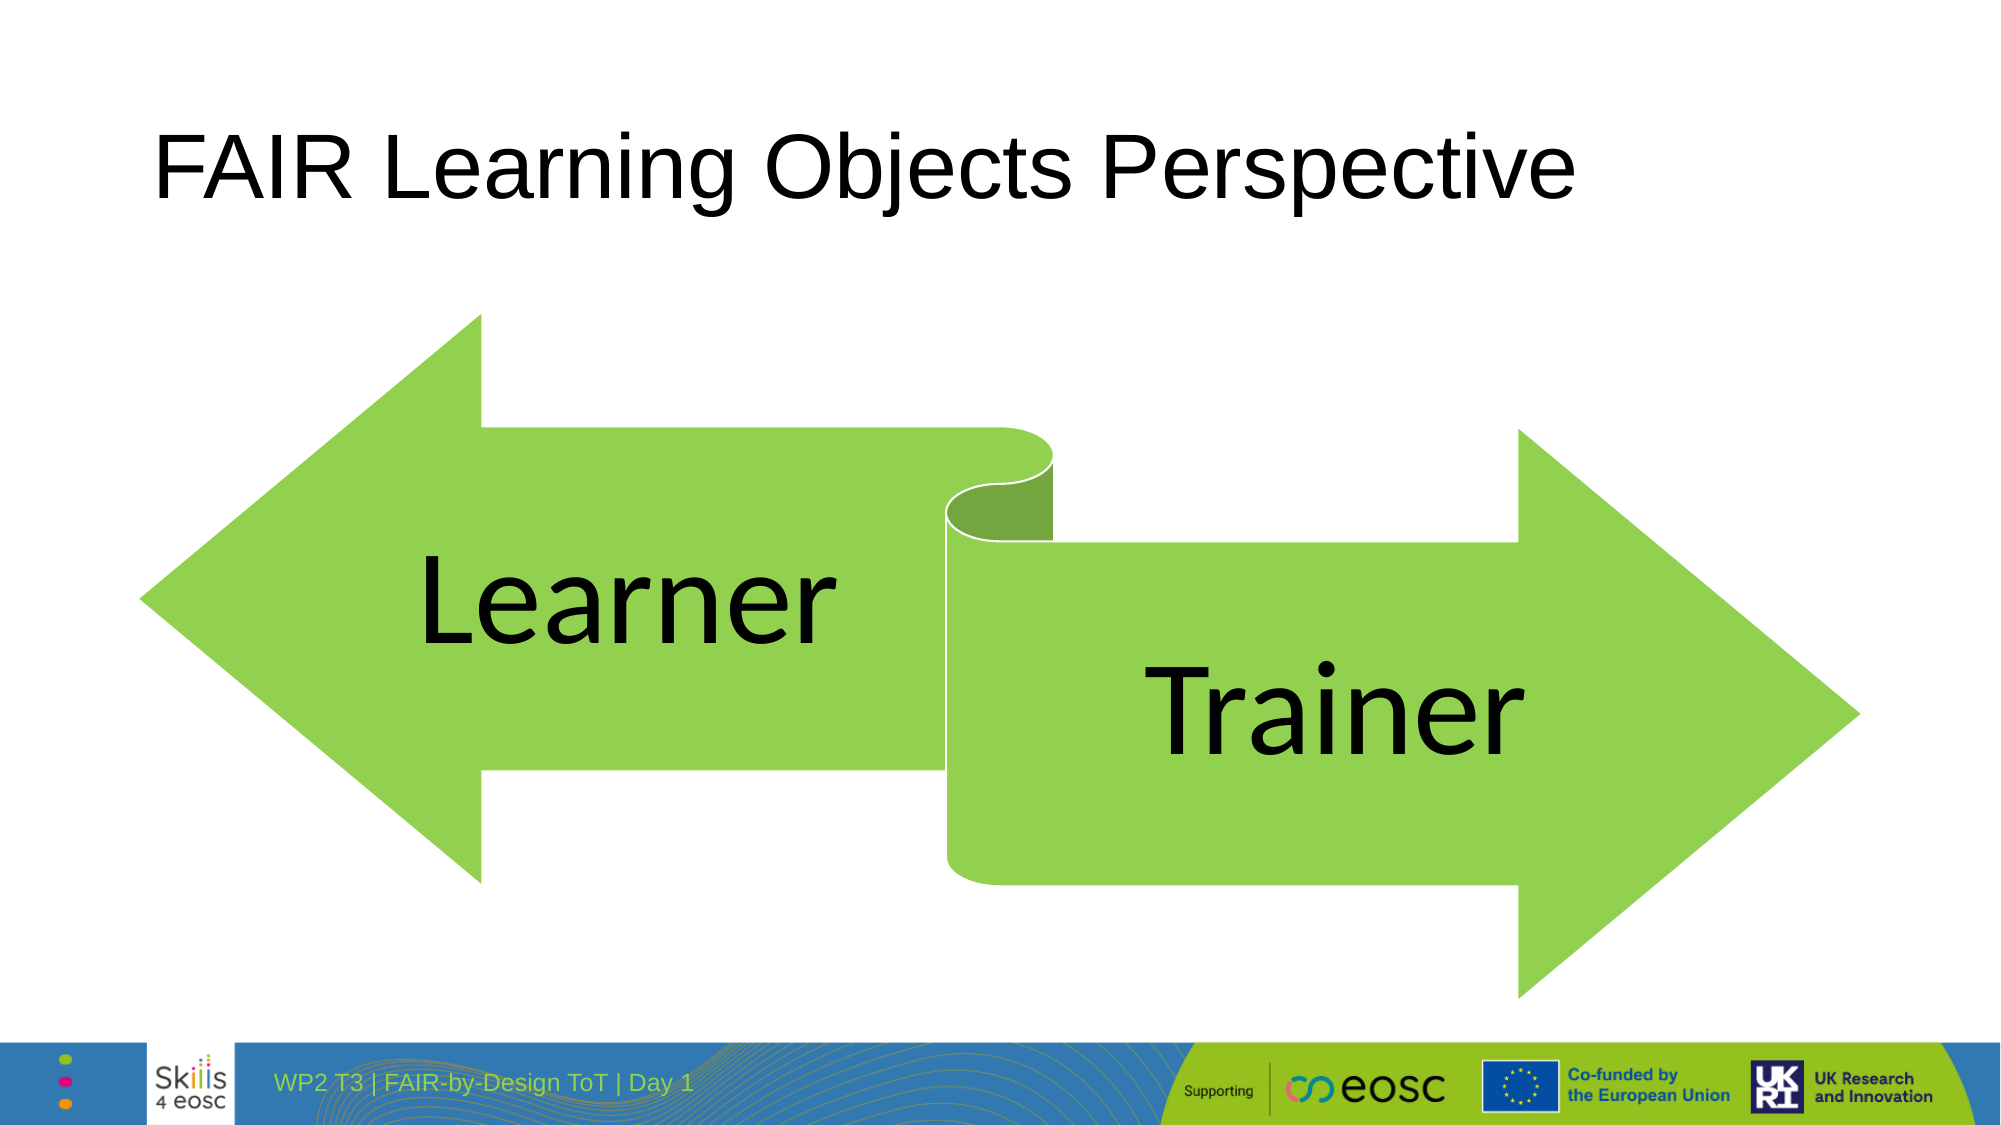

# FAIR Learning Objects Perspective
Learner
Trainer
WP2 T3 | FAIR-by-Design ToT | Day 1